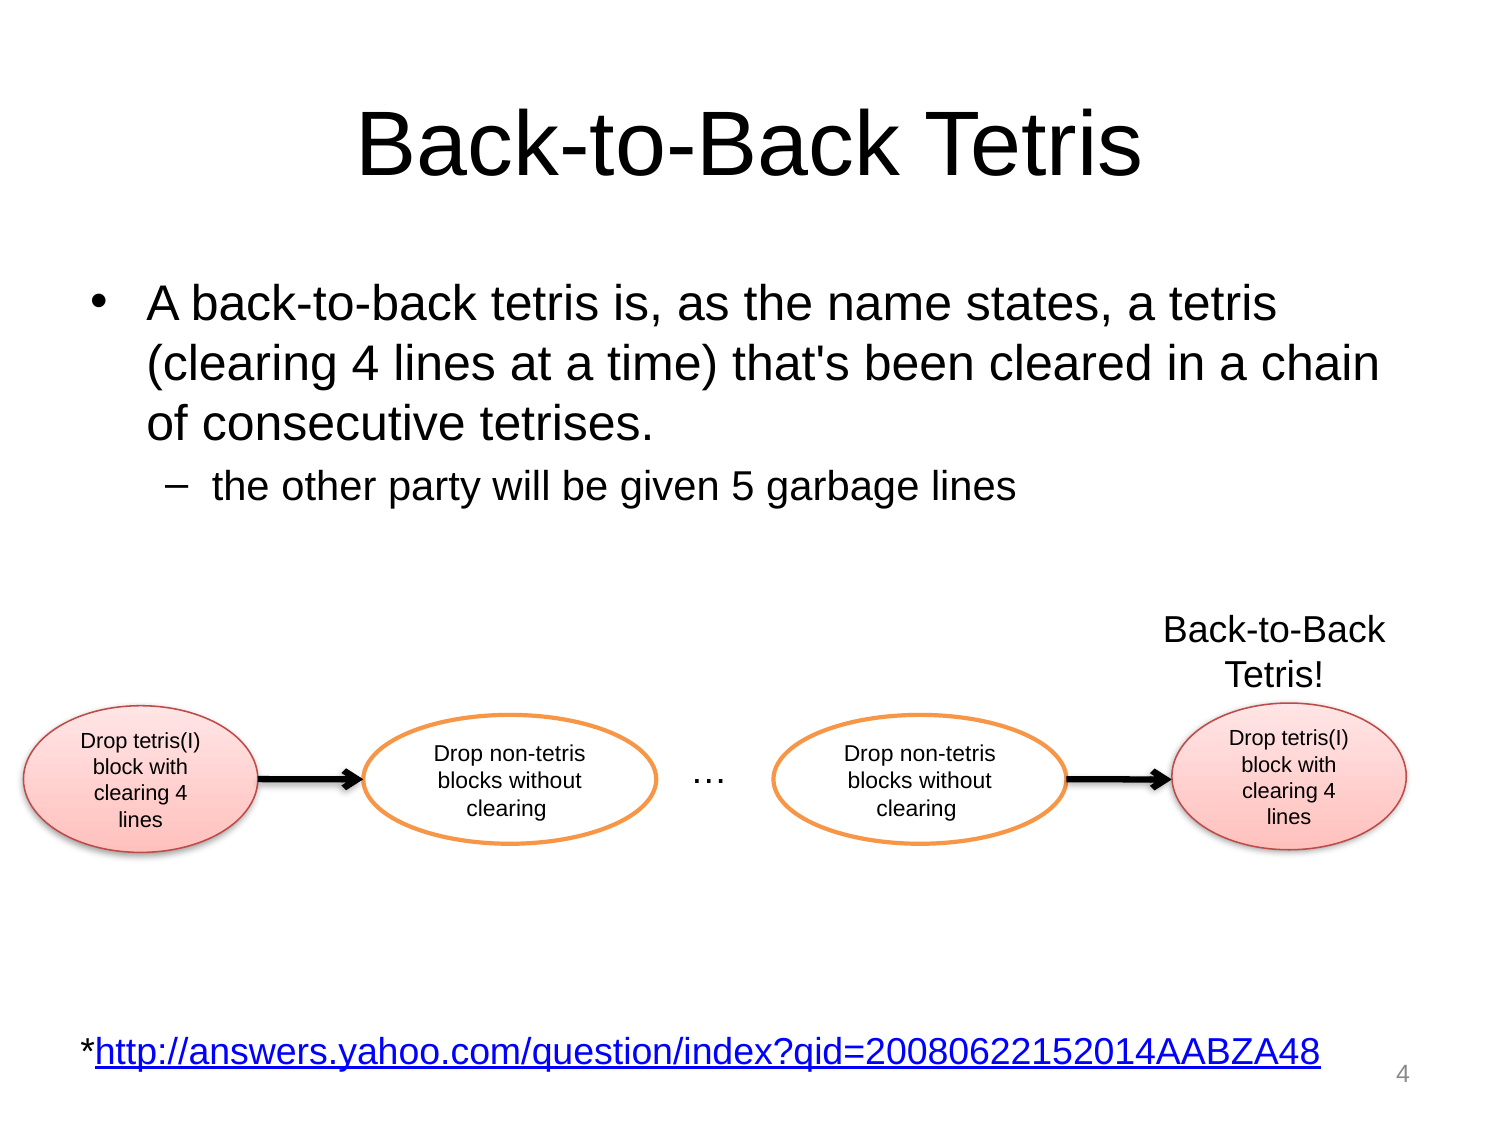

# Back-to-Back Tetris
A back-to-back tetris is, as the name states, a tetris (clearing 4 lines at a time) that's been cleared in a chain of consecutive tetrises.
the other party will be given 5 garbage lines

Back-to-Back
Tetris!
Drop tetris(I) block with clearing 4 lines
Drop tetris(I) block with clearing 4 lines
Drop non-tetris blocks without clearing
Drop non-tetris blocks without clearing
…
*http://answers.yahoo.com/question/index?qid=20080622152014AABZA48
4